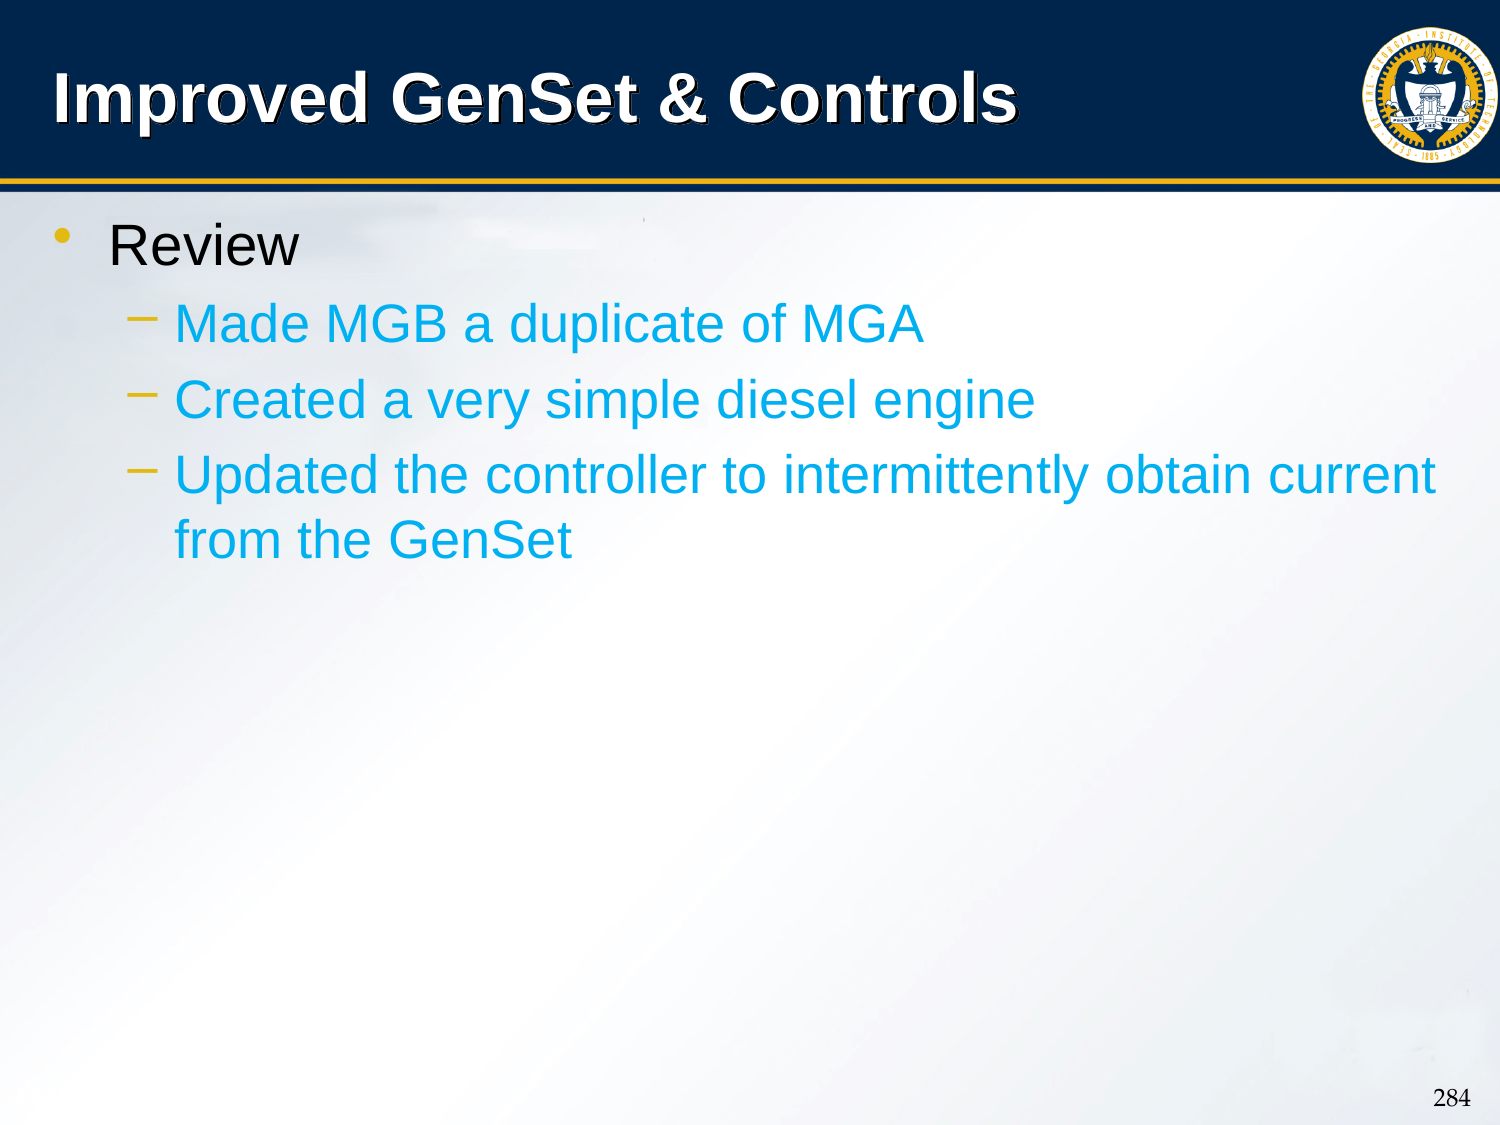

# Improved GenSet & Controls

Review
Made MGB a duplicate of MGA
Created a very simple diesel engine
Updated the controller to intermittently obtain current from the GenSet